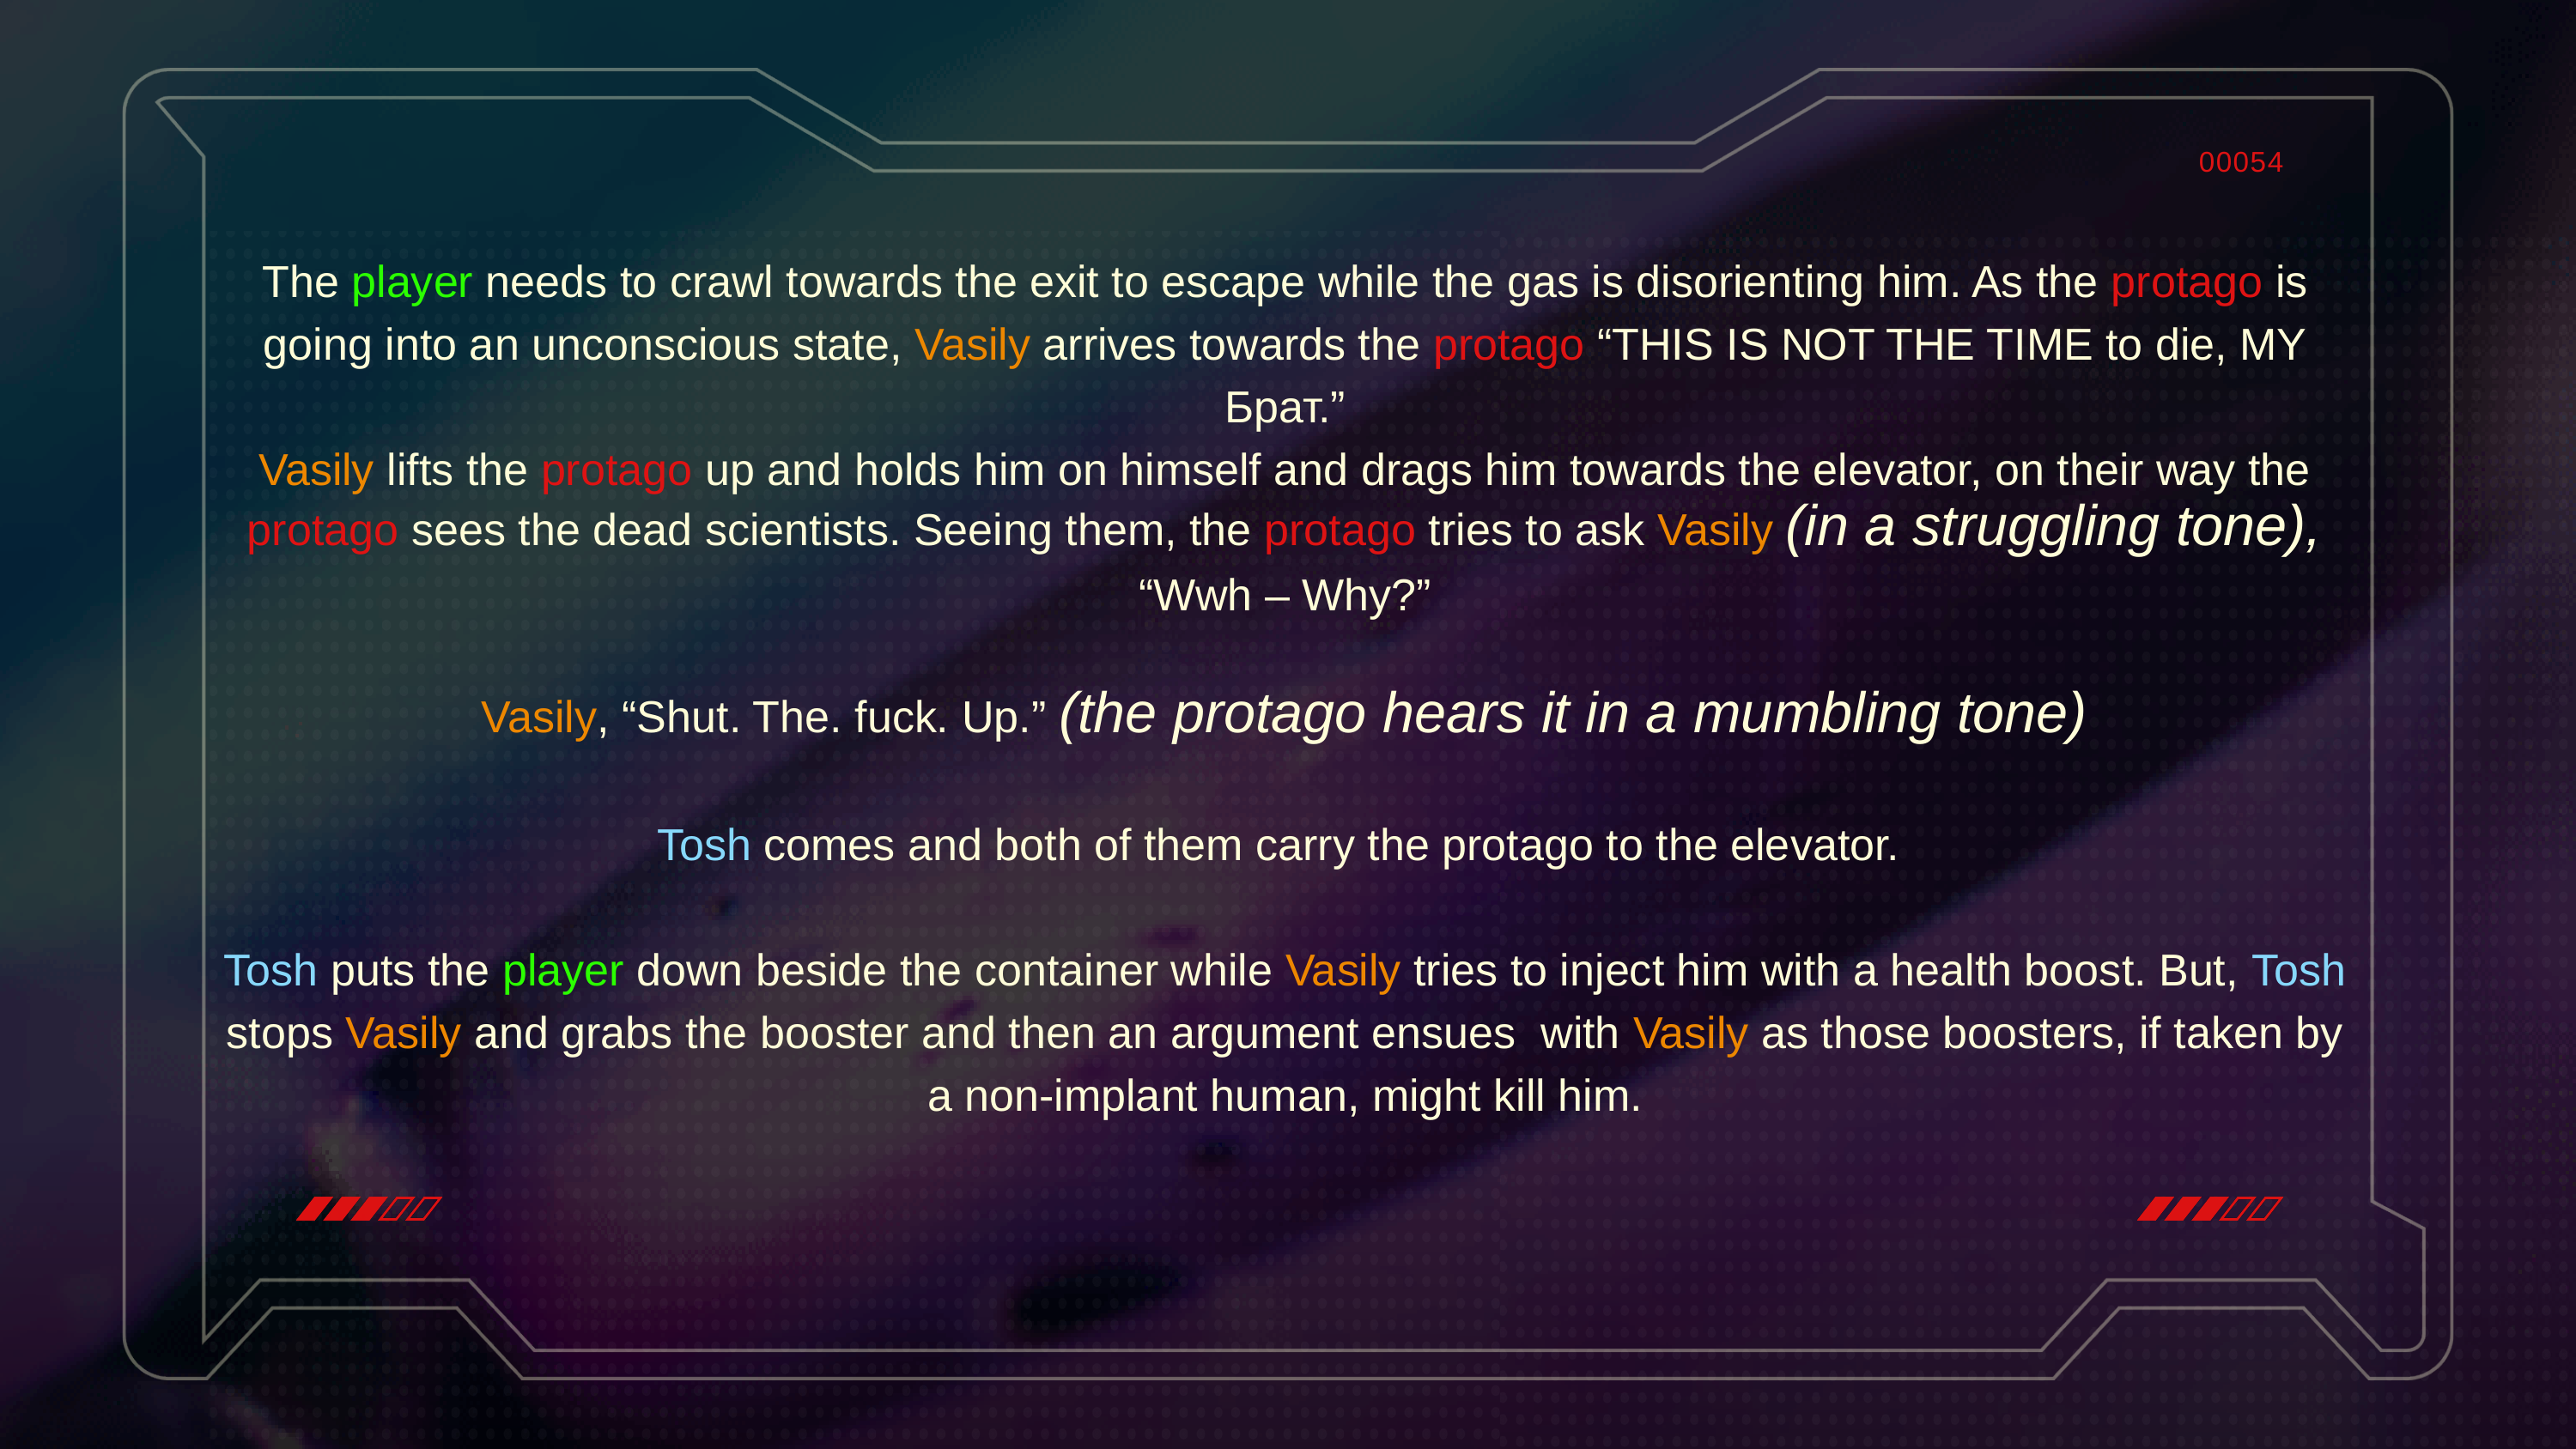

00054

The player needs to crawl towards the exit to escape while the gas is disorienting him. As the protago is going into an unconscious state, Vasily arrives towards the protago “THIS IS NOT THE TIME to die, MY Брат.”
Vasily lifts the protago up and holds him on himself and drags him towards the elevator, on their way the protago sees the dead scientists. Seeing them, the protago tries to ask Vasily (in a struggling tone), “Wwh – Why?”

Vasily, “Shut. The. fuck. Up.” (the protago hears it in a mumbling tone)

Tosh comes and both of them carry the protago to the elevator.

Tosh puts the player down beside the container while Vasily tries to inject him with a health boost. But, Tosh stops Vasily and grabs the booster and then an argument ensues  with Vasily as those boosters, if taken by a non-implant human, might kill him.